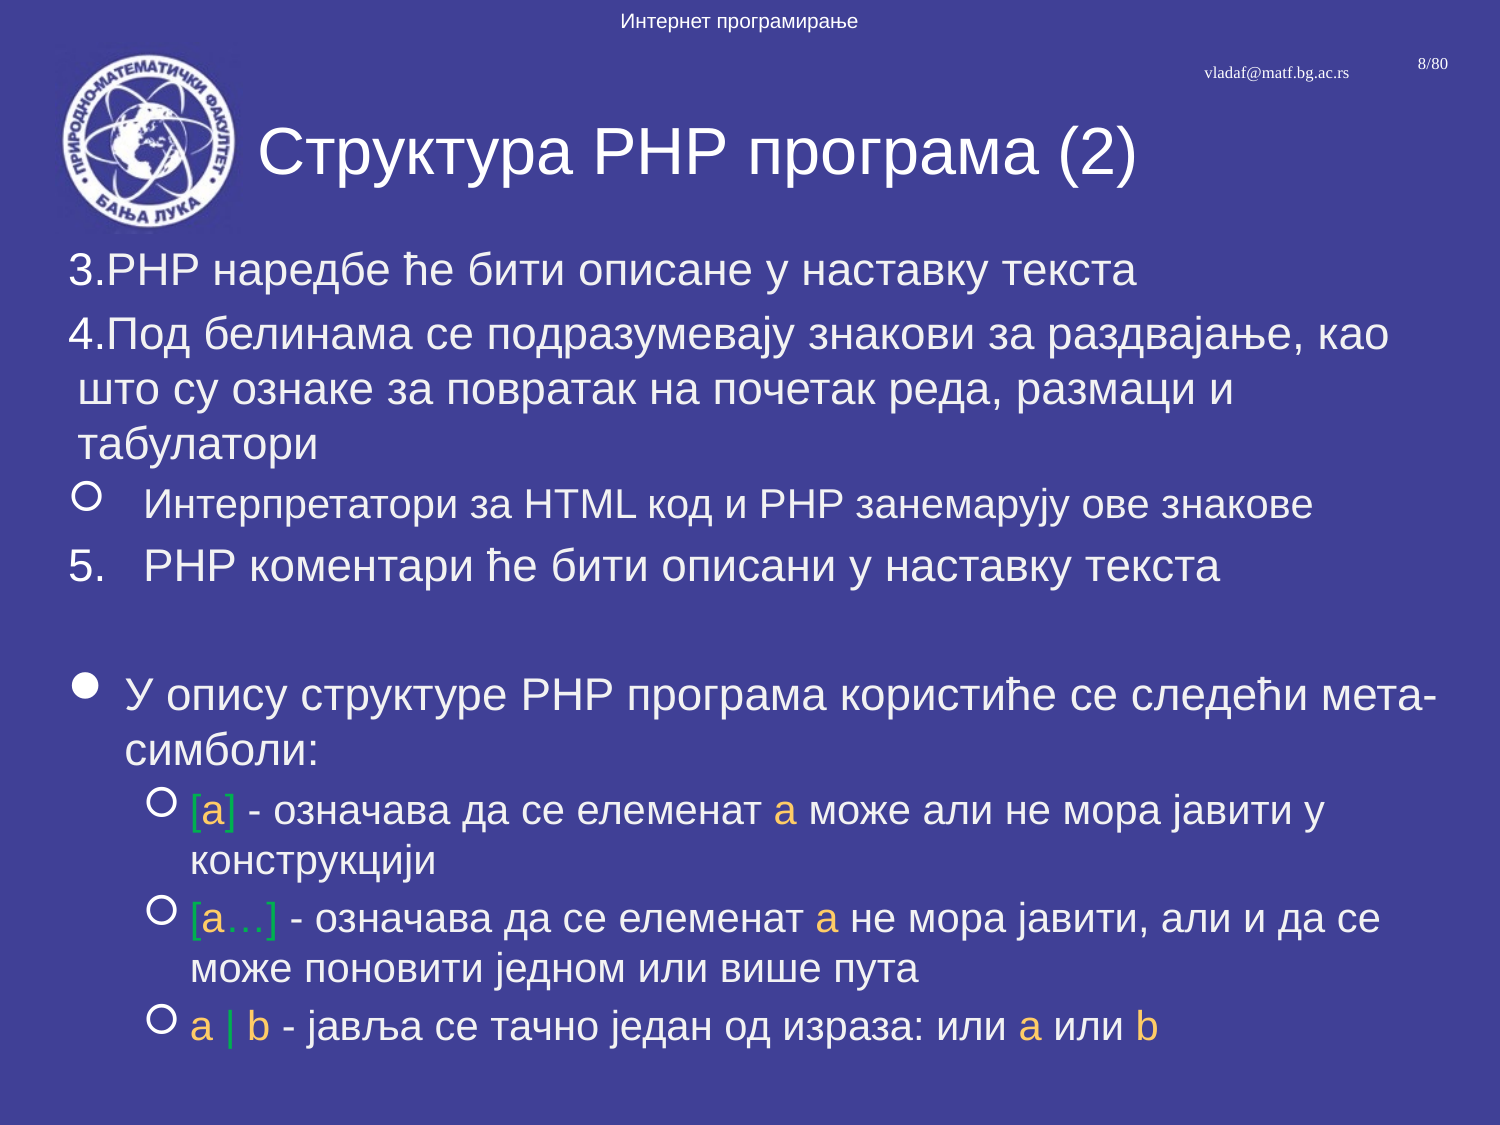

# Структура PHP програма (2)
PHP наредбе ће бити описане у наставку текста
Под белинама се подразумевају знакови за раздвајање, као што су ознаке за повратак на почетак реда, размаци и табулатори
Интерпретатори за HTML код и PHP занемарују ове знакове
PHP коментари ће бити описани у наставку текста

У опису структуре PHP програма користиће се следећи мета-симболи:
[а] - означава да се елеменат а може али не мора јавити у конструкцији
[а…] - означава да се елеменат а не мора јавити, али и да се може поновити једном или више пута
а | b - јавља се тачно један од израза: или а или b